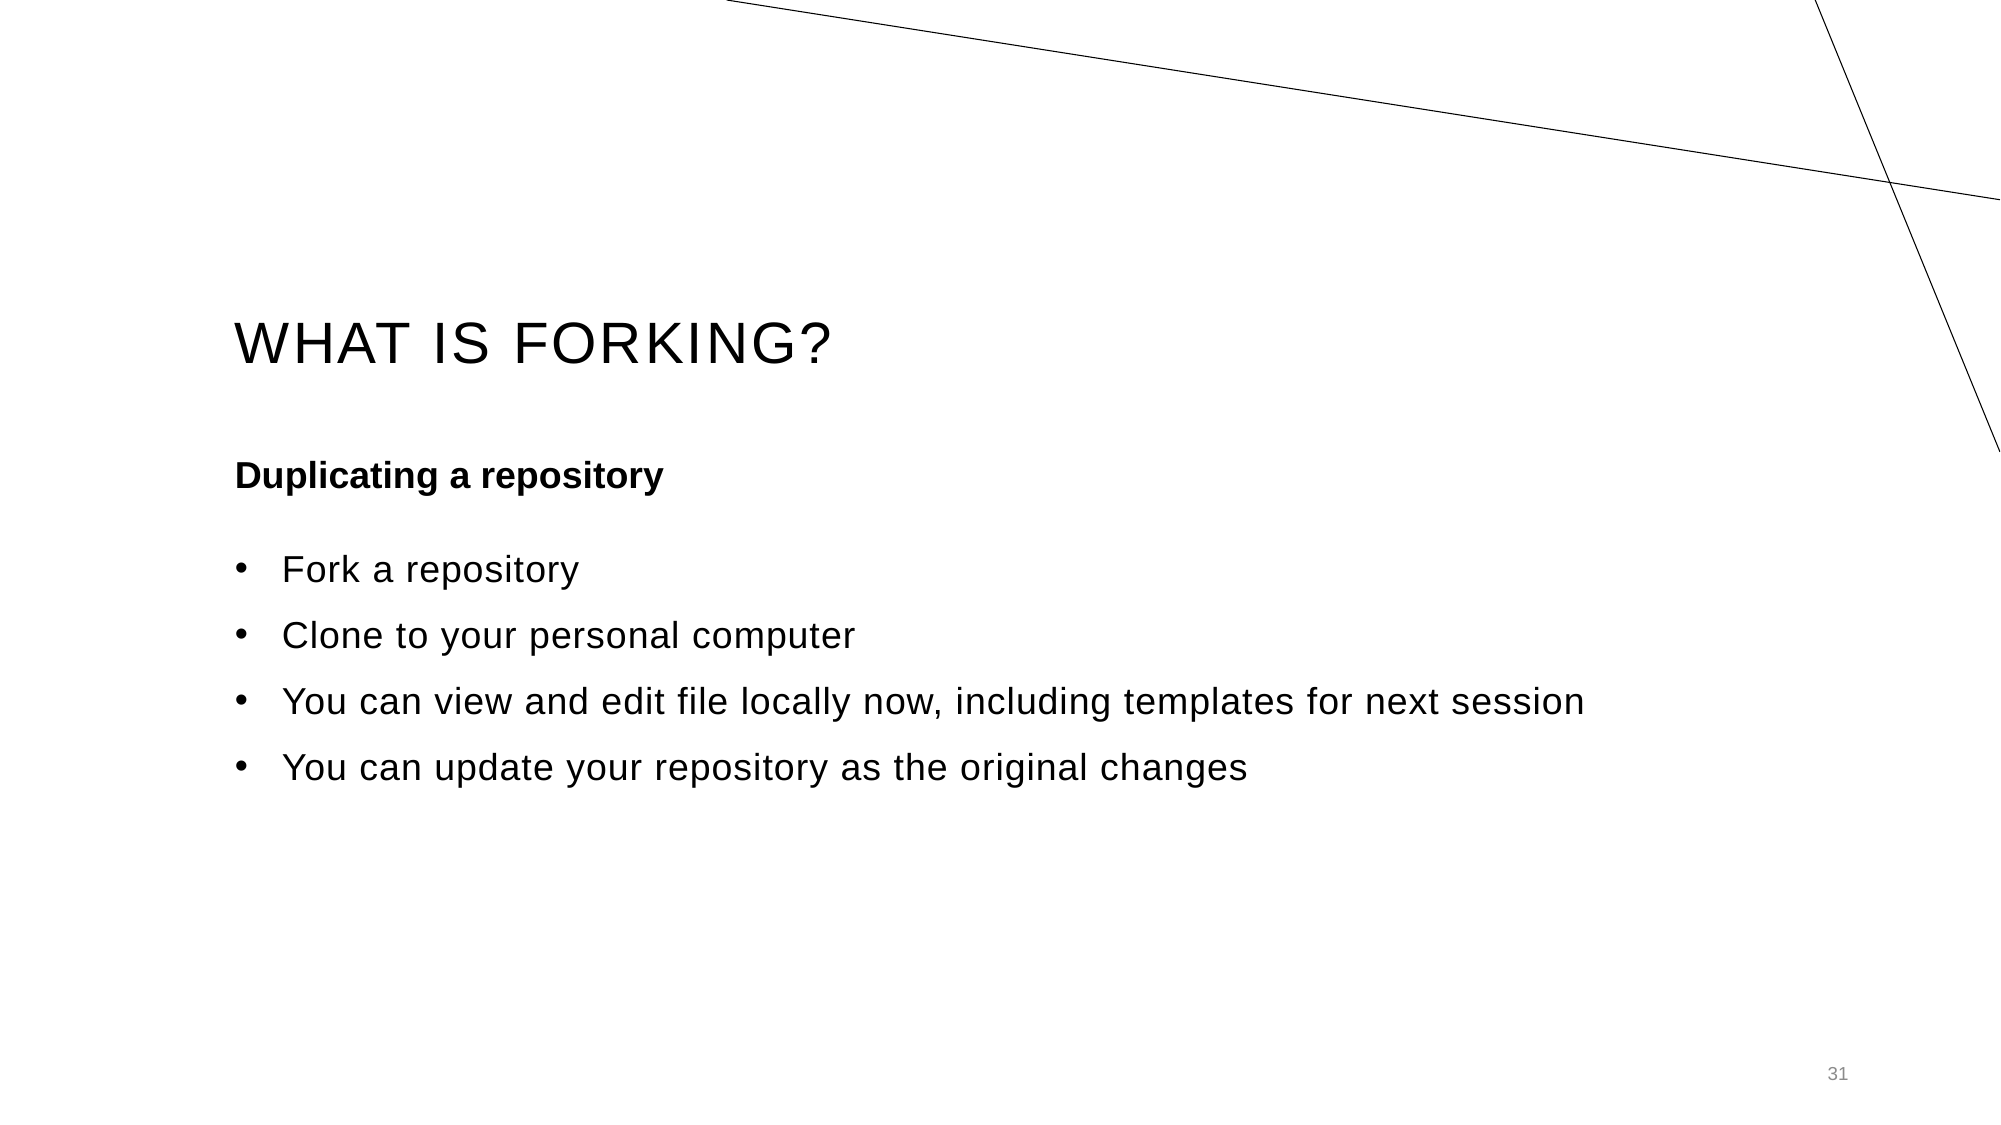

# What is Forking?
Duplicating a repository
Fork a repository
Clone to your personal computer
You can view and edit file locally now, including templates for next session
You can update your repository as the original changes
31